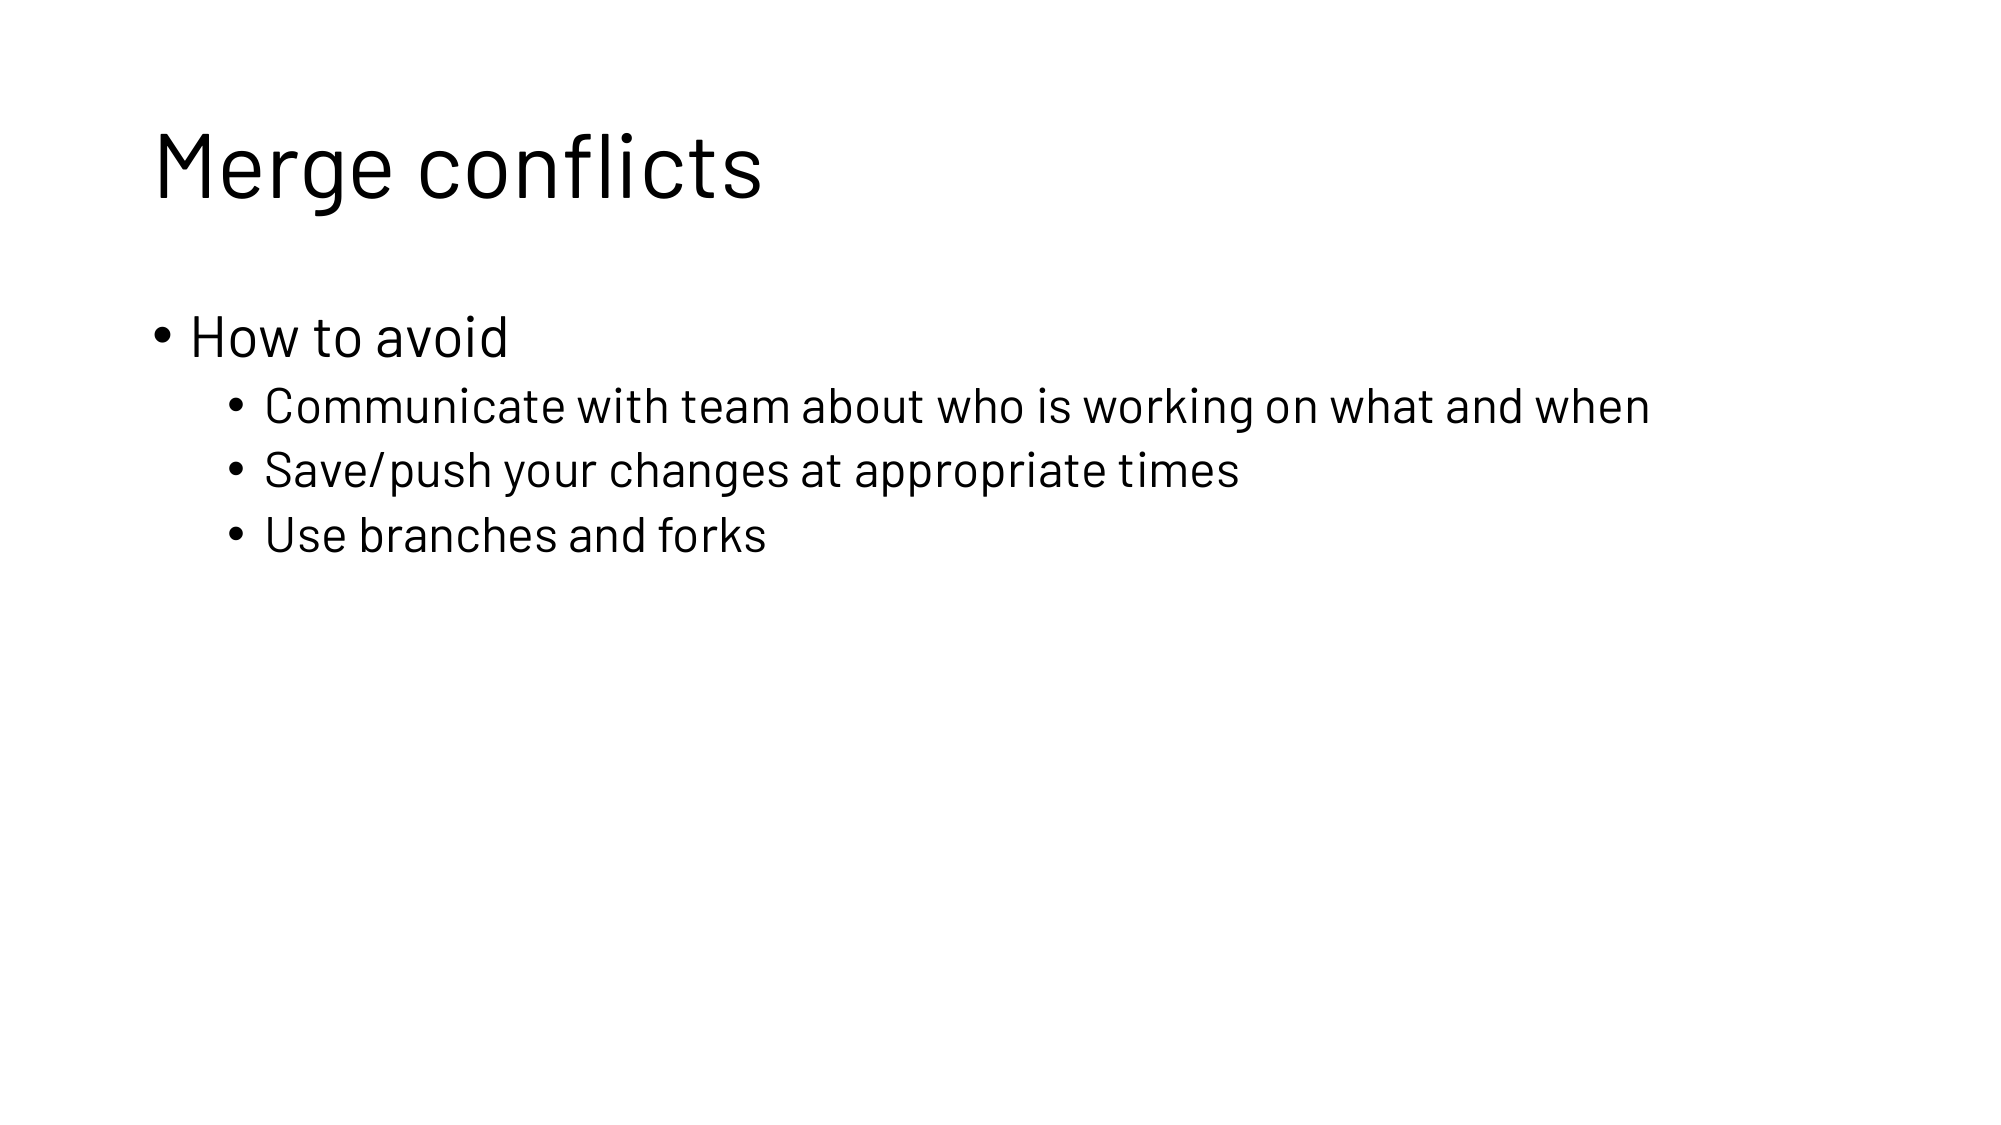

# Merge conflicts
How to avoid
Communicate with team about who is working on what and when
Save/push your changes at appropriate times
Use branches and forks